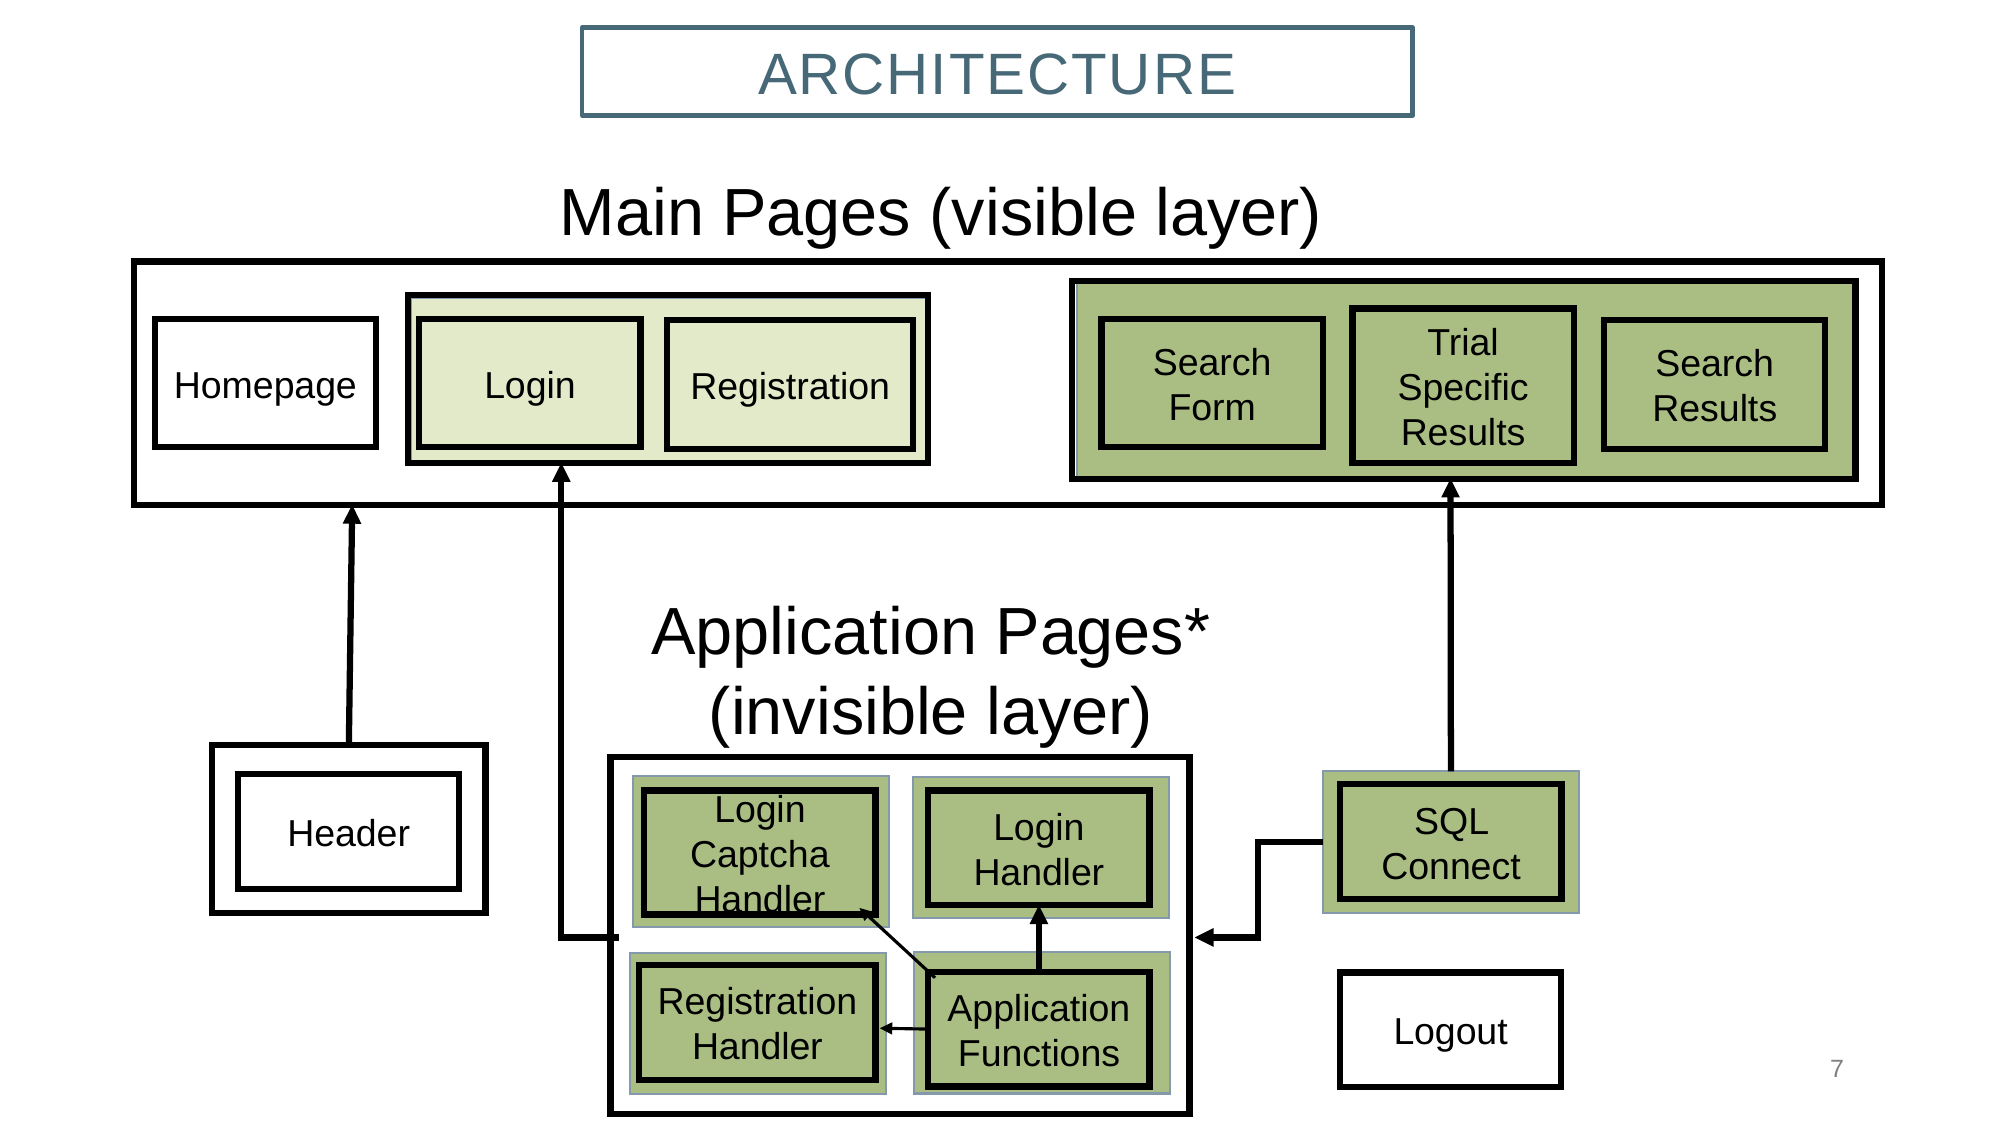

# architecture
Main Pages (visible layer)

Trial Specific Results
Homepage
Login
Search Form
Registration
Search Results
Application Pages* (invisible layer)

Header

SQL Connect
Login Captcha Handler
Login Handler

Registration Handler
Application Functions
Logout
7